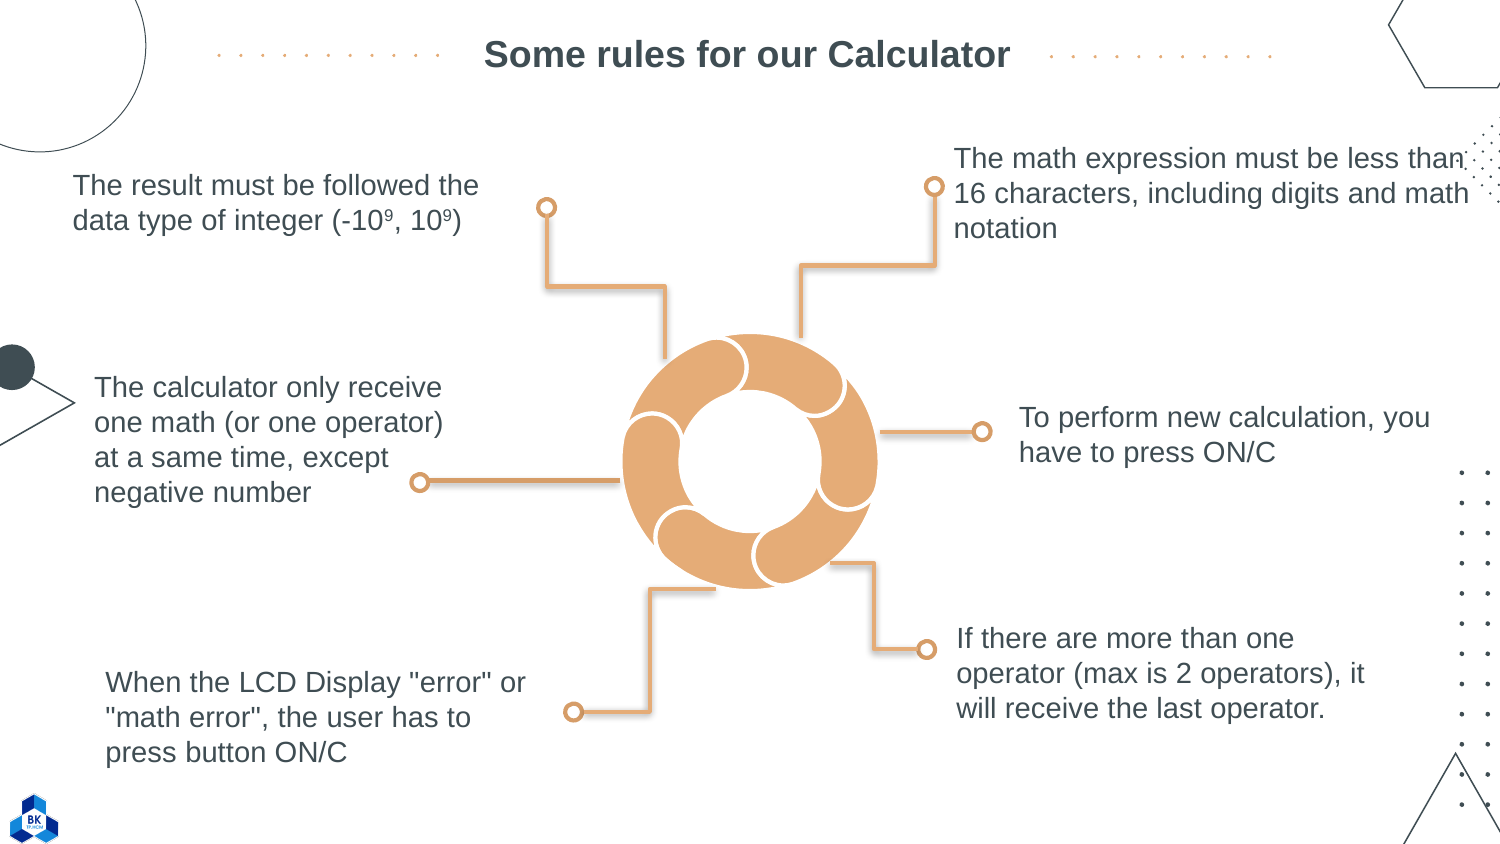

# Some rules for our Calculator

The math expression must be less than 16 characters, including digits and math notation
The result must be followed the data type of integer (-109, 109)

The calculator only receive one math (or one operator) at a same time, except negative number
To perform new calculation, you have to press ON/C

If there are more than one operator (max is 2 operators), it will receive the last operator.

When the LCD Display "error" or "math error", the user has to press button ON/C